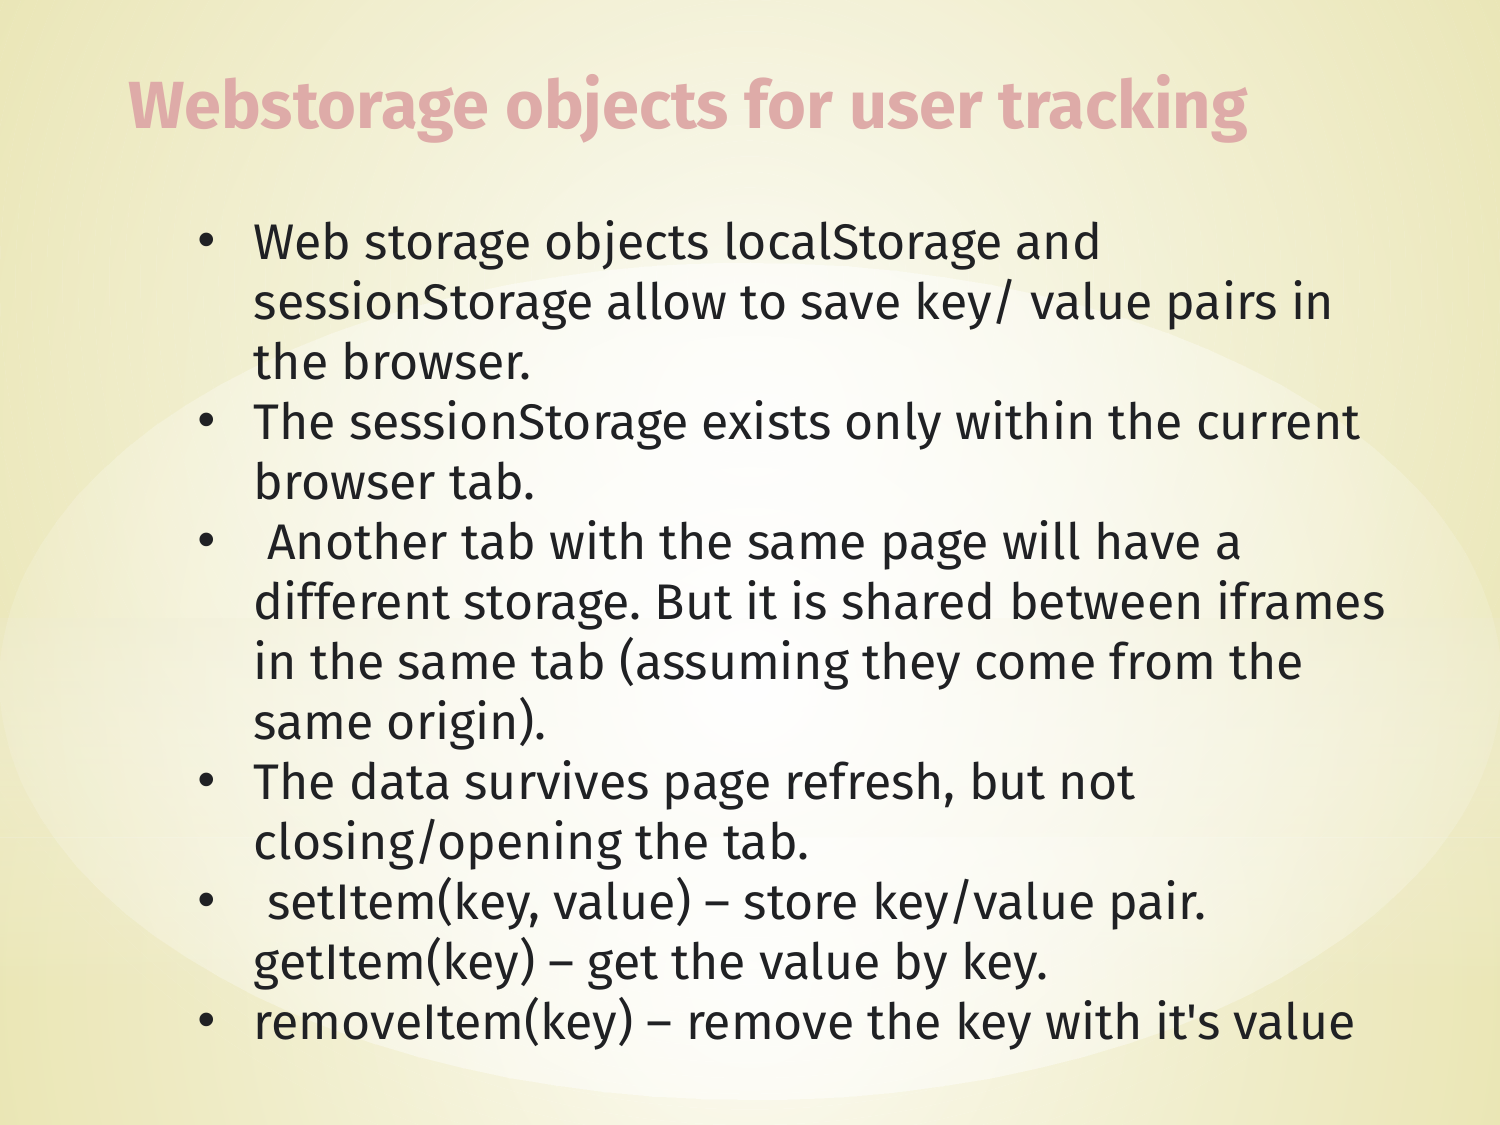

Webstorage objects for user tracking

Web storage objects localStorage and sessionStorage allow to save key/ value pairs in the browser.
The sessionStorage exists only within the current browser tab.
 Another tab with the same page will have a different storage. But it is shared between iframes in the same tab (assuming they come from the same origin).
The data survives page refresh, but not closing/opening the tab.
 setItem(key, value) – store key/value pair. getItem(key) – get the value by key.
removeItem(key) – remove the key with it's value